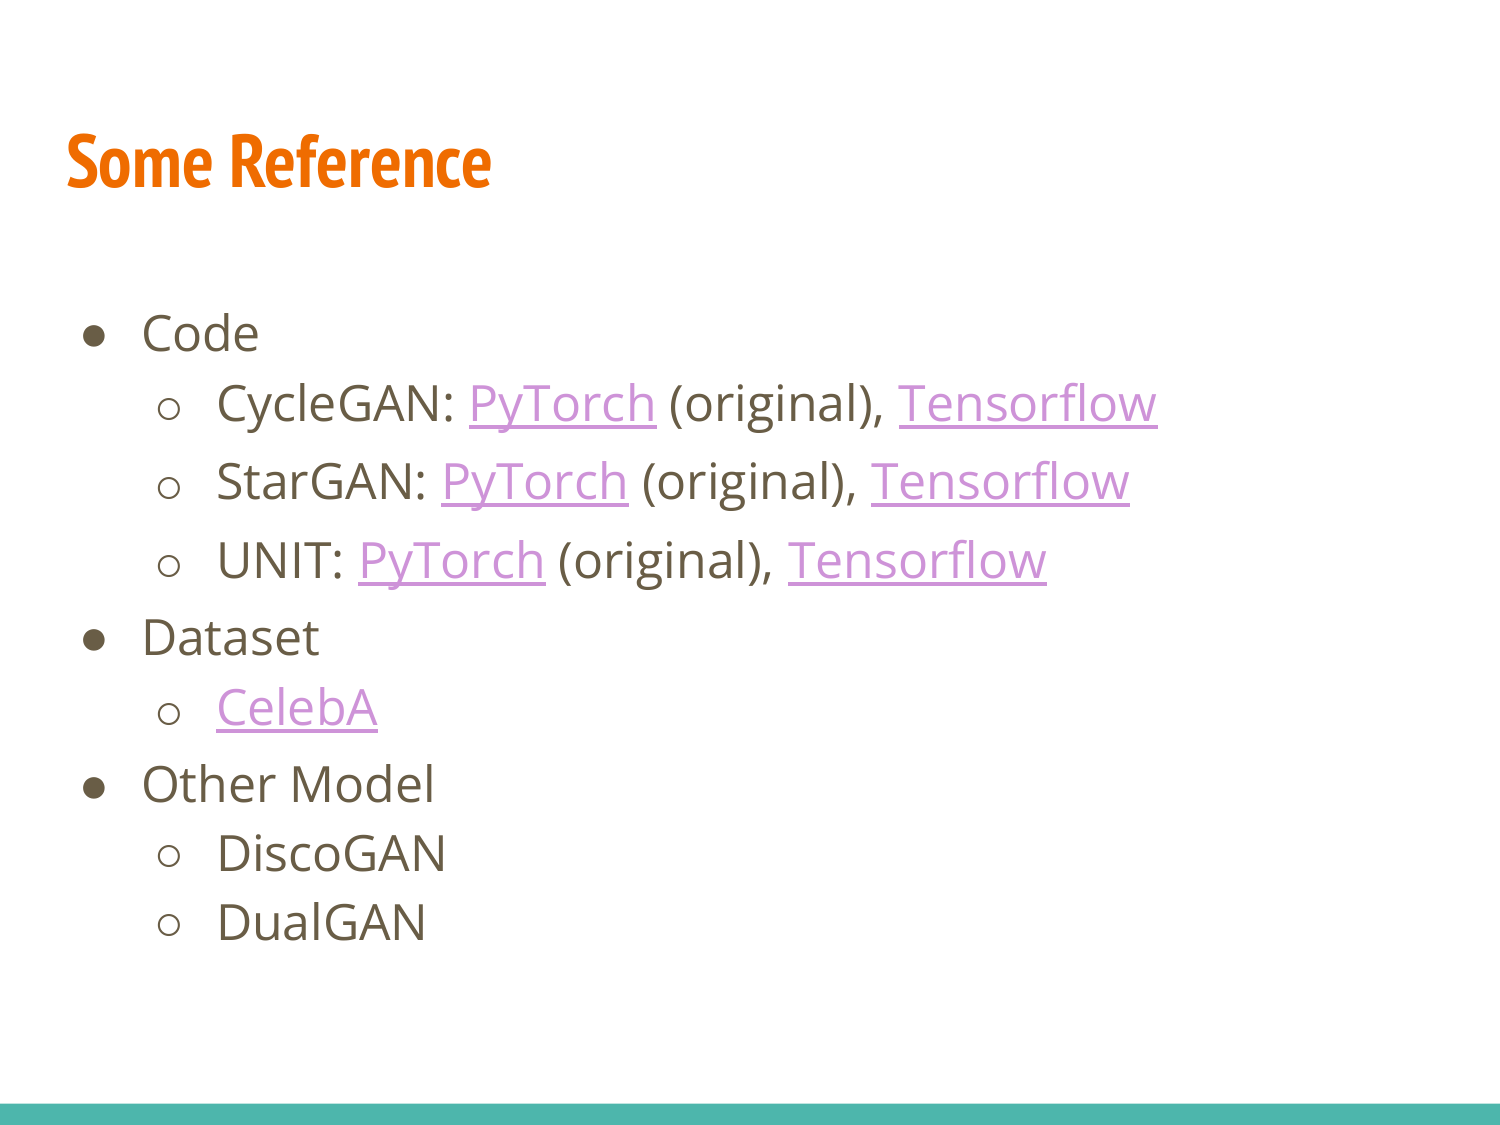

# Some Reference
Code
CycleGAN: PyTorch (original), Tensorflow
StarGAN: PyTorch (original), Tensorflow
UNIT: PyTorch (original), Tensorflow
Dataset
CelebA
Other Model
DiscoGAN
DualGAN